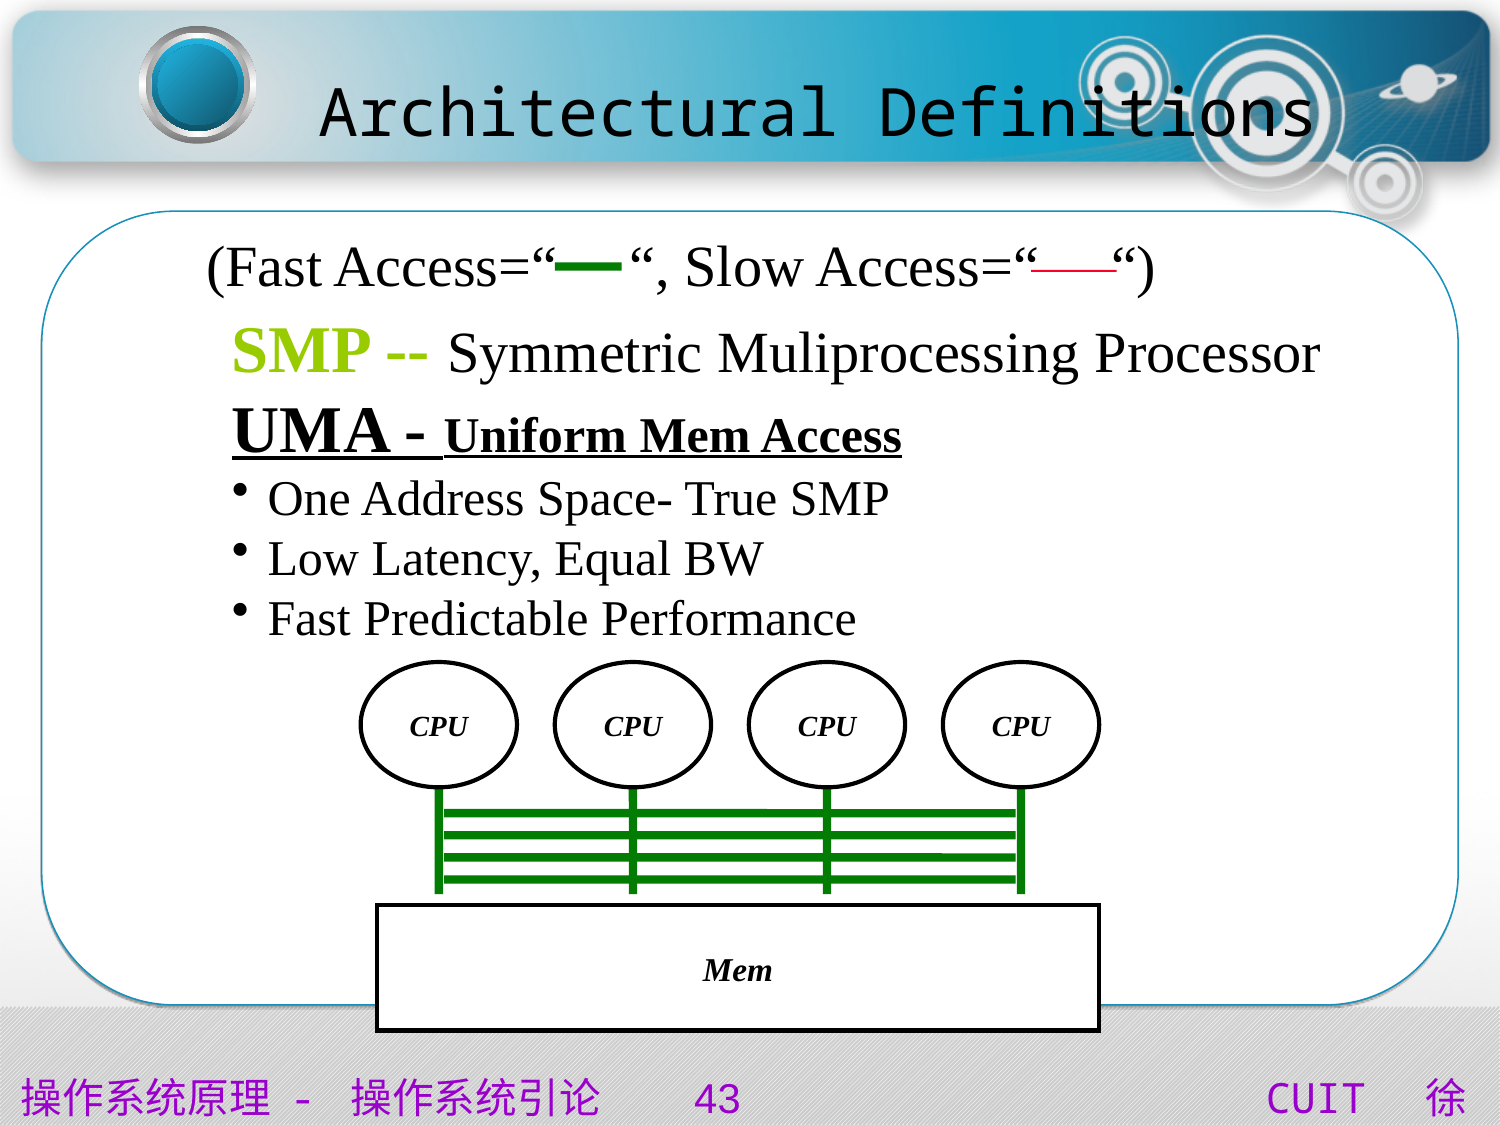

# Architectural Definitions
(Fast Access=“     “, Slow Access=“     “)

SMP -- Symmetric Muliprocessing Processor
UMA - Uniform Mem Access
One Address Space- True SMP
Low Latency, Equal BW
Fast Predictable Performance
CPU
CPU
CPU
CPU

Mem